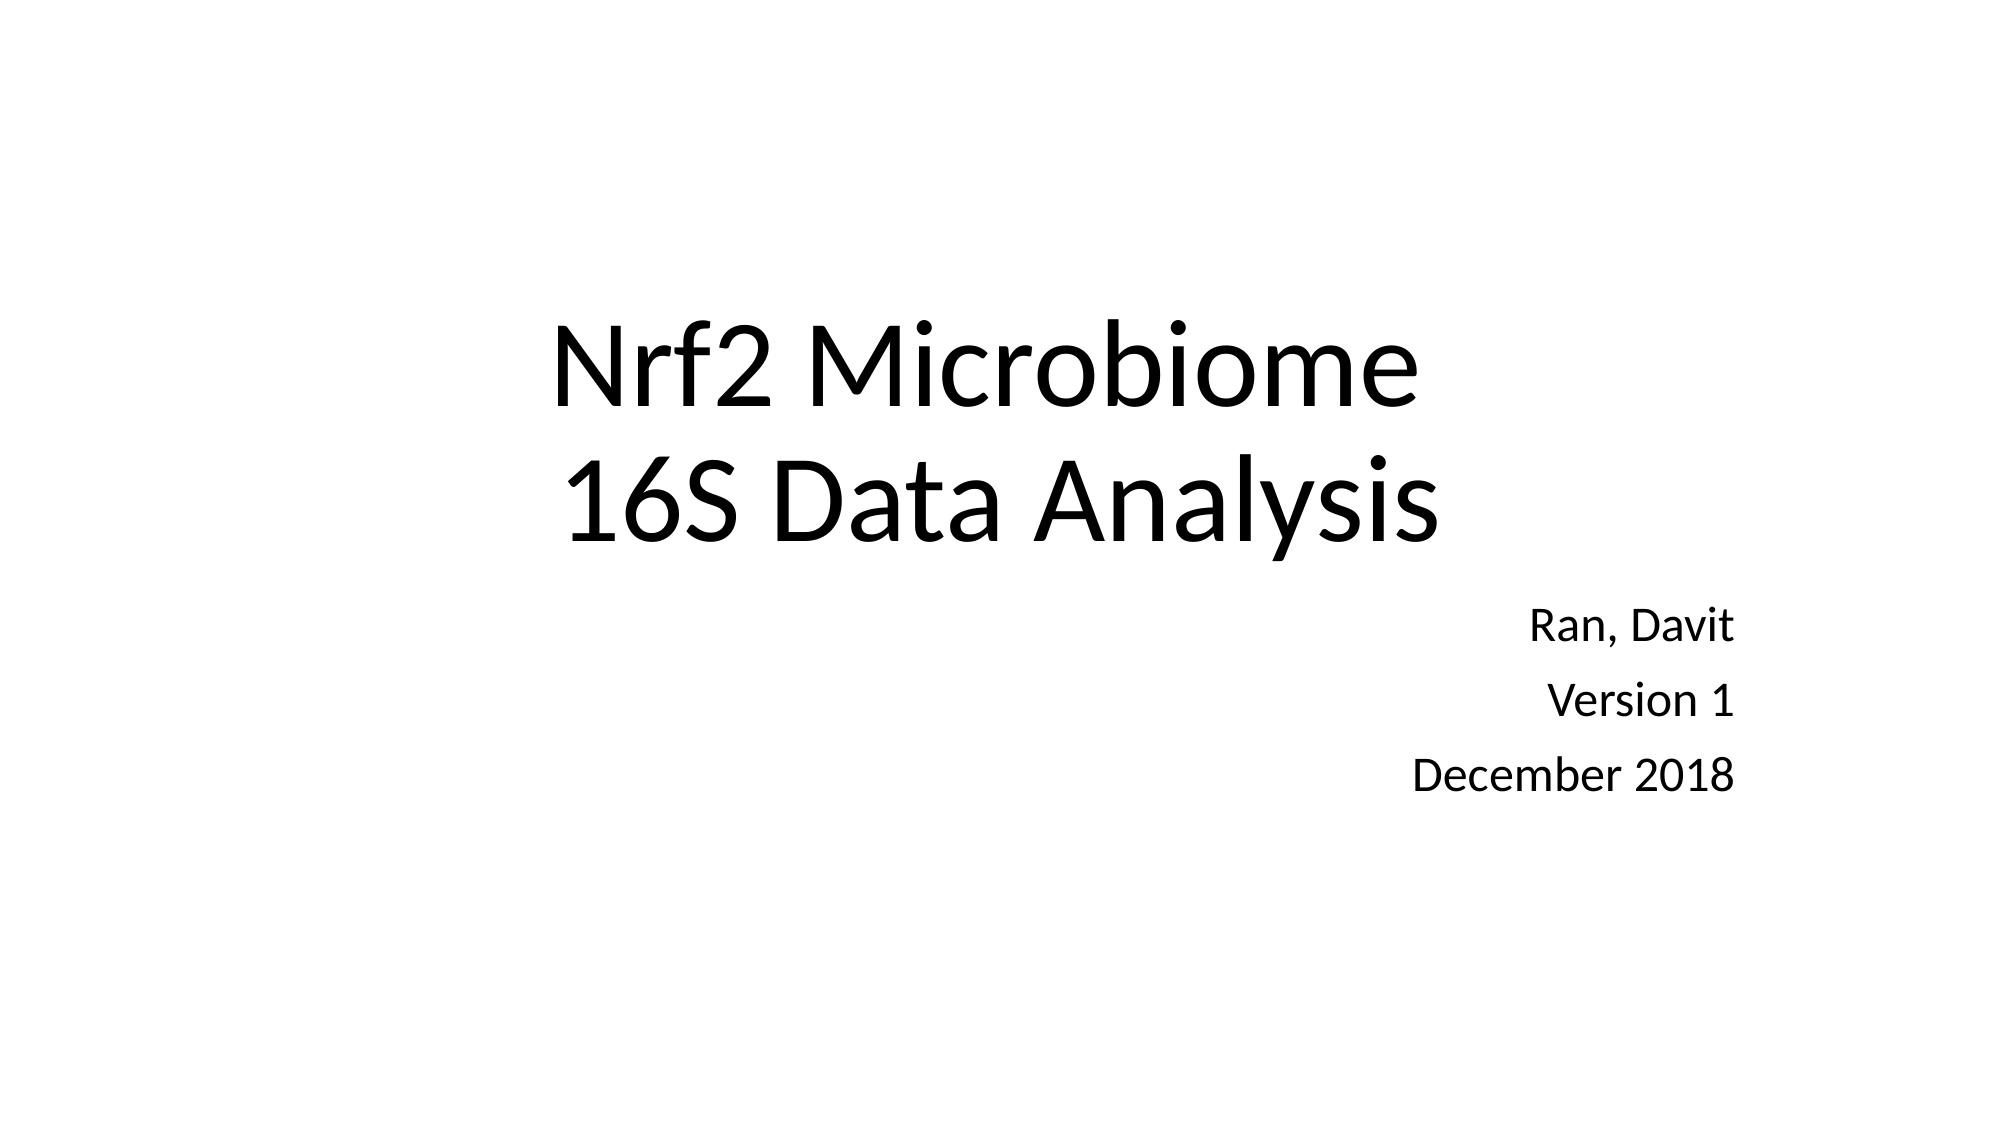

# Nrf2 Microbiome 16S Data Analysis
Ran, Davit
Version 1
December 2018